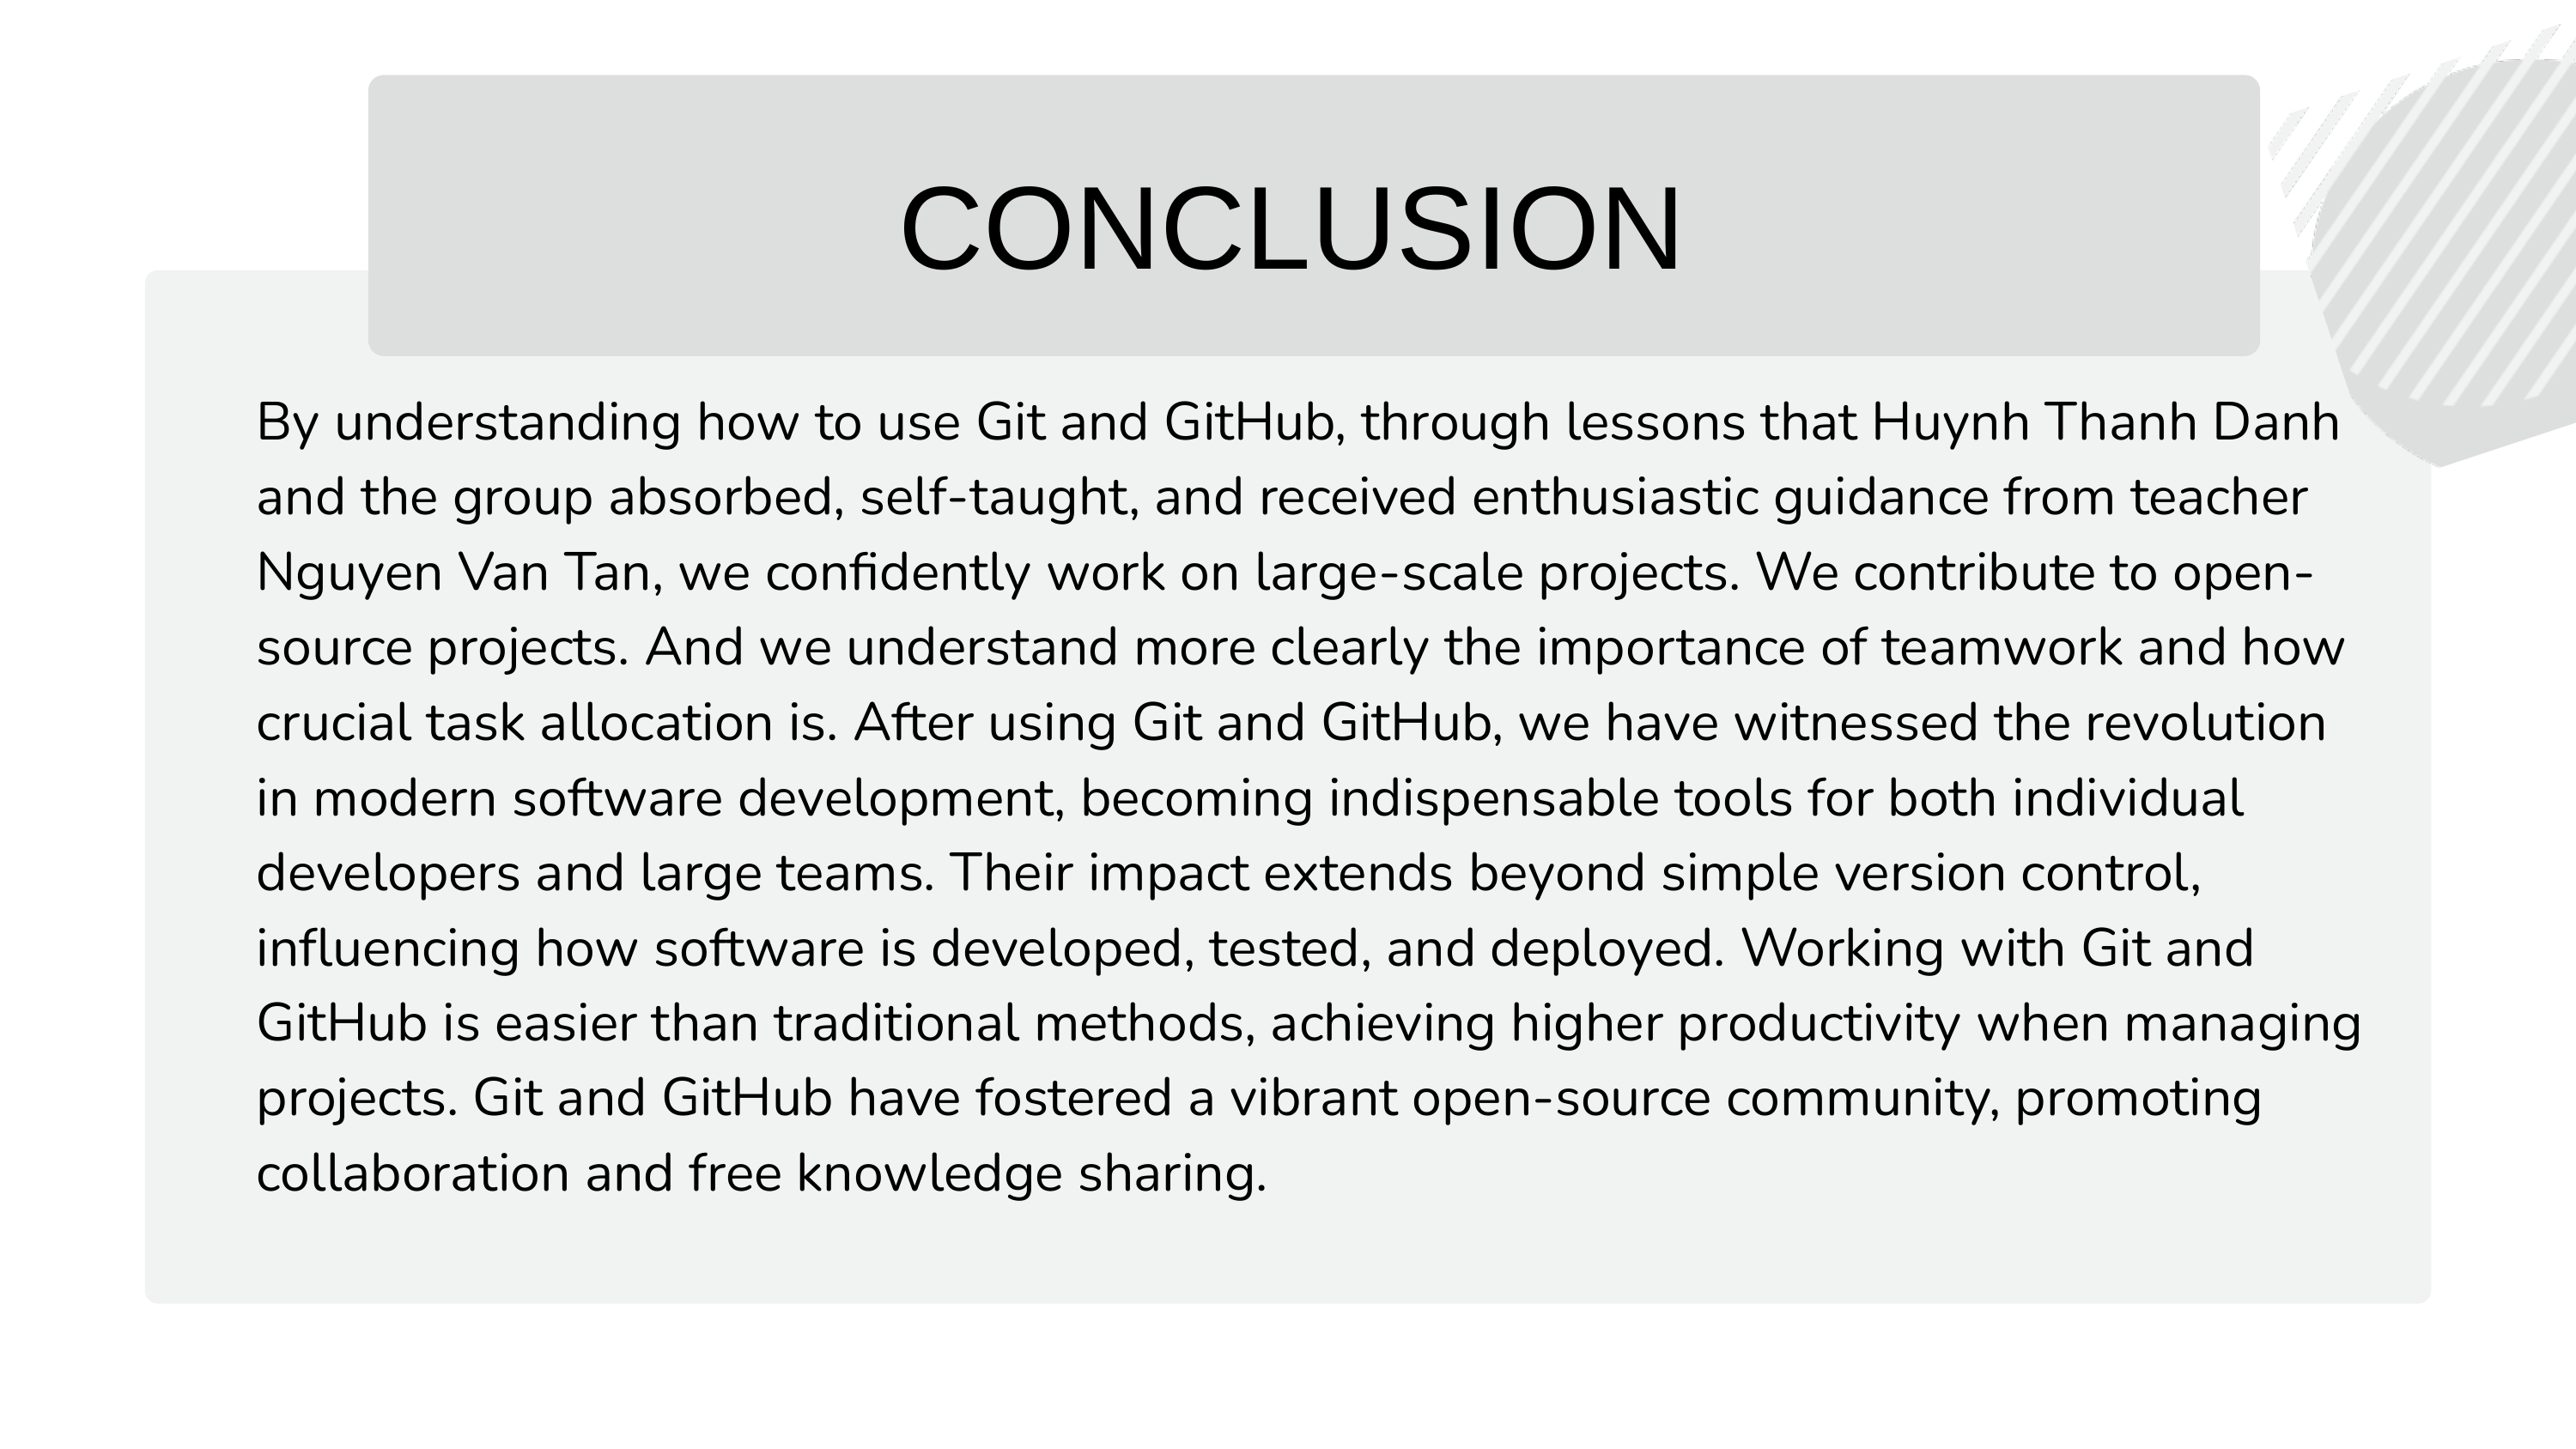

CONCLUSION

By understanding how to use Git and GitHub, through lessons that Huynh Thanh Danh and the group absorbed, self-taught, and received enthusiastic guidance from teacher Nguyen Van Tan, we confidently work on large-scale projects. We contribute to open-source projects. And we understand more clearly the importance of teamwork and how crucial task allocation is. After using Git and GitHub, we have witnessed the revolution in modern software development, becoming indispensable tools for both individual developers and large teams. Their impact extends beyond simple version control, influencing how software is developed, tested, and deployed. Working with Git and GitHub is easier than traditional methods, achieving higher productivity when managing projects. Git and GitHub have fostered a vibrant open-source community, promoting collaboration and free knowledge sharing.